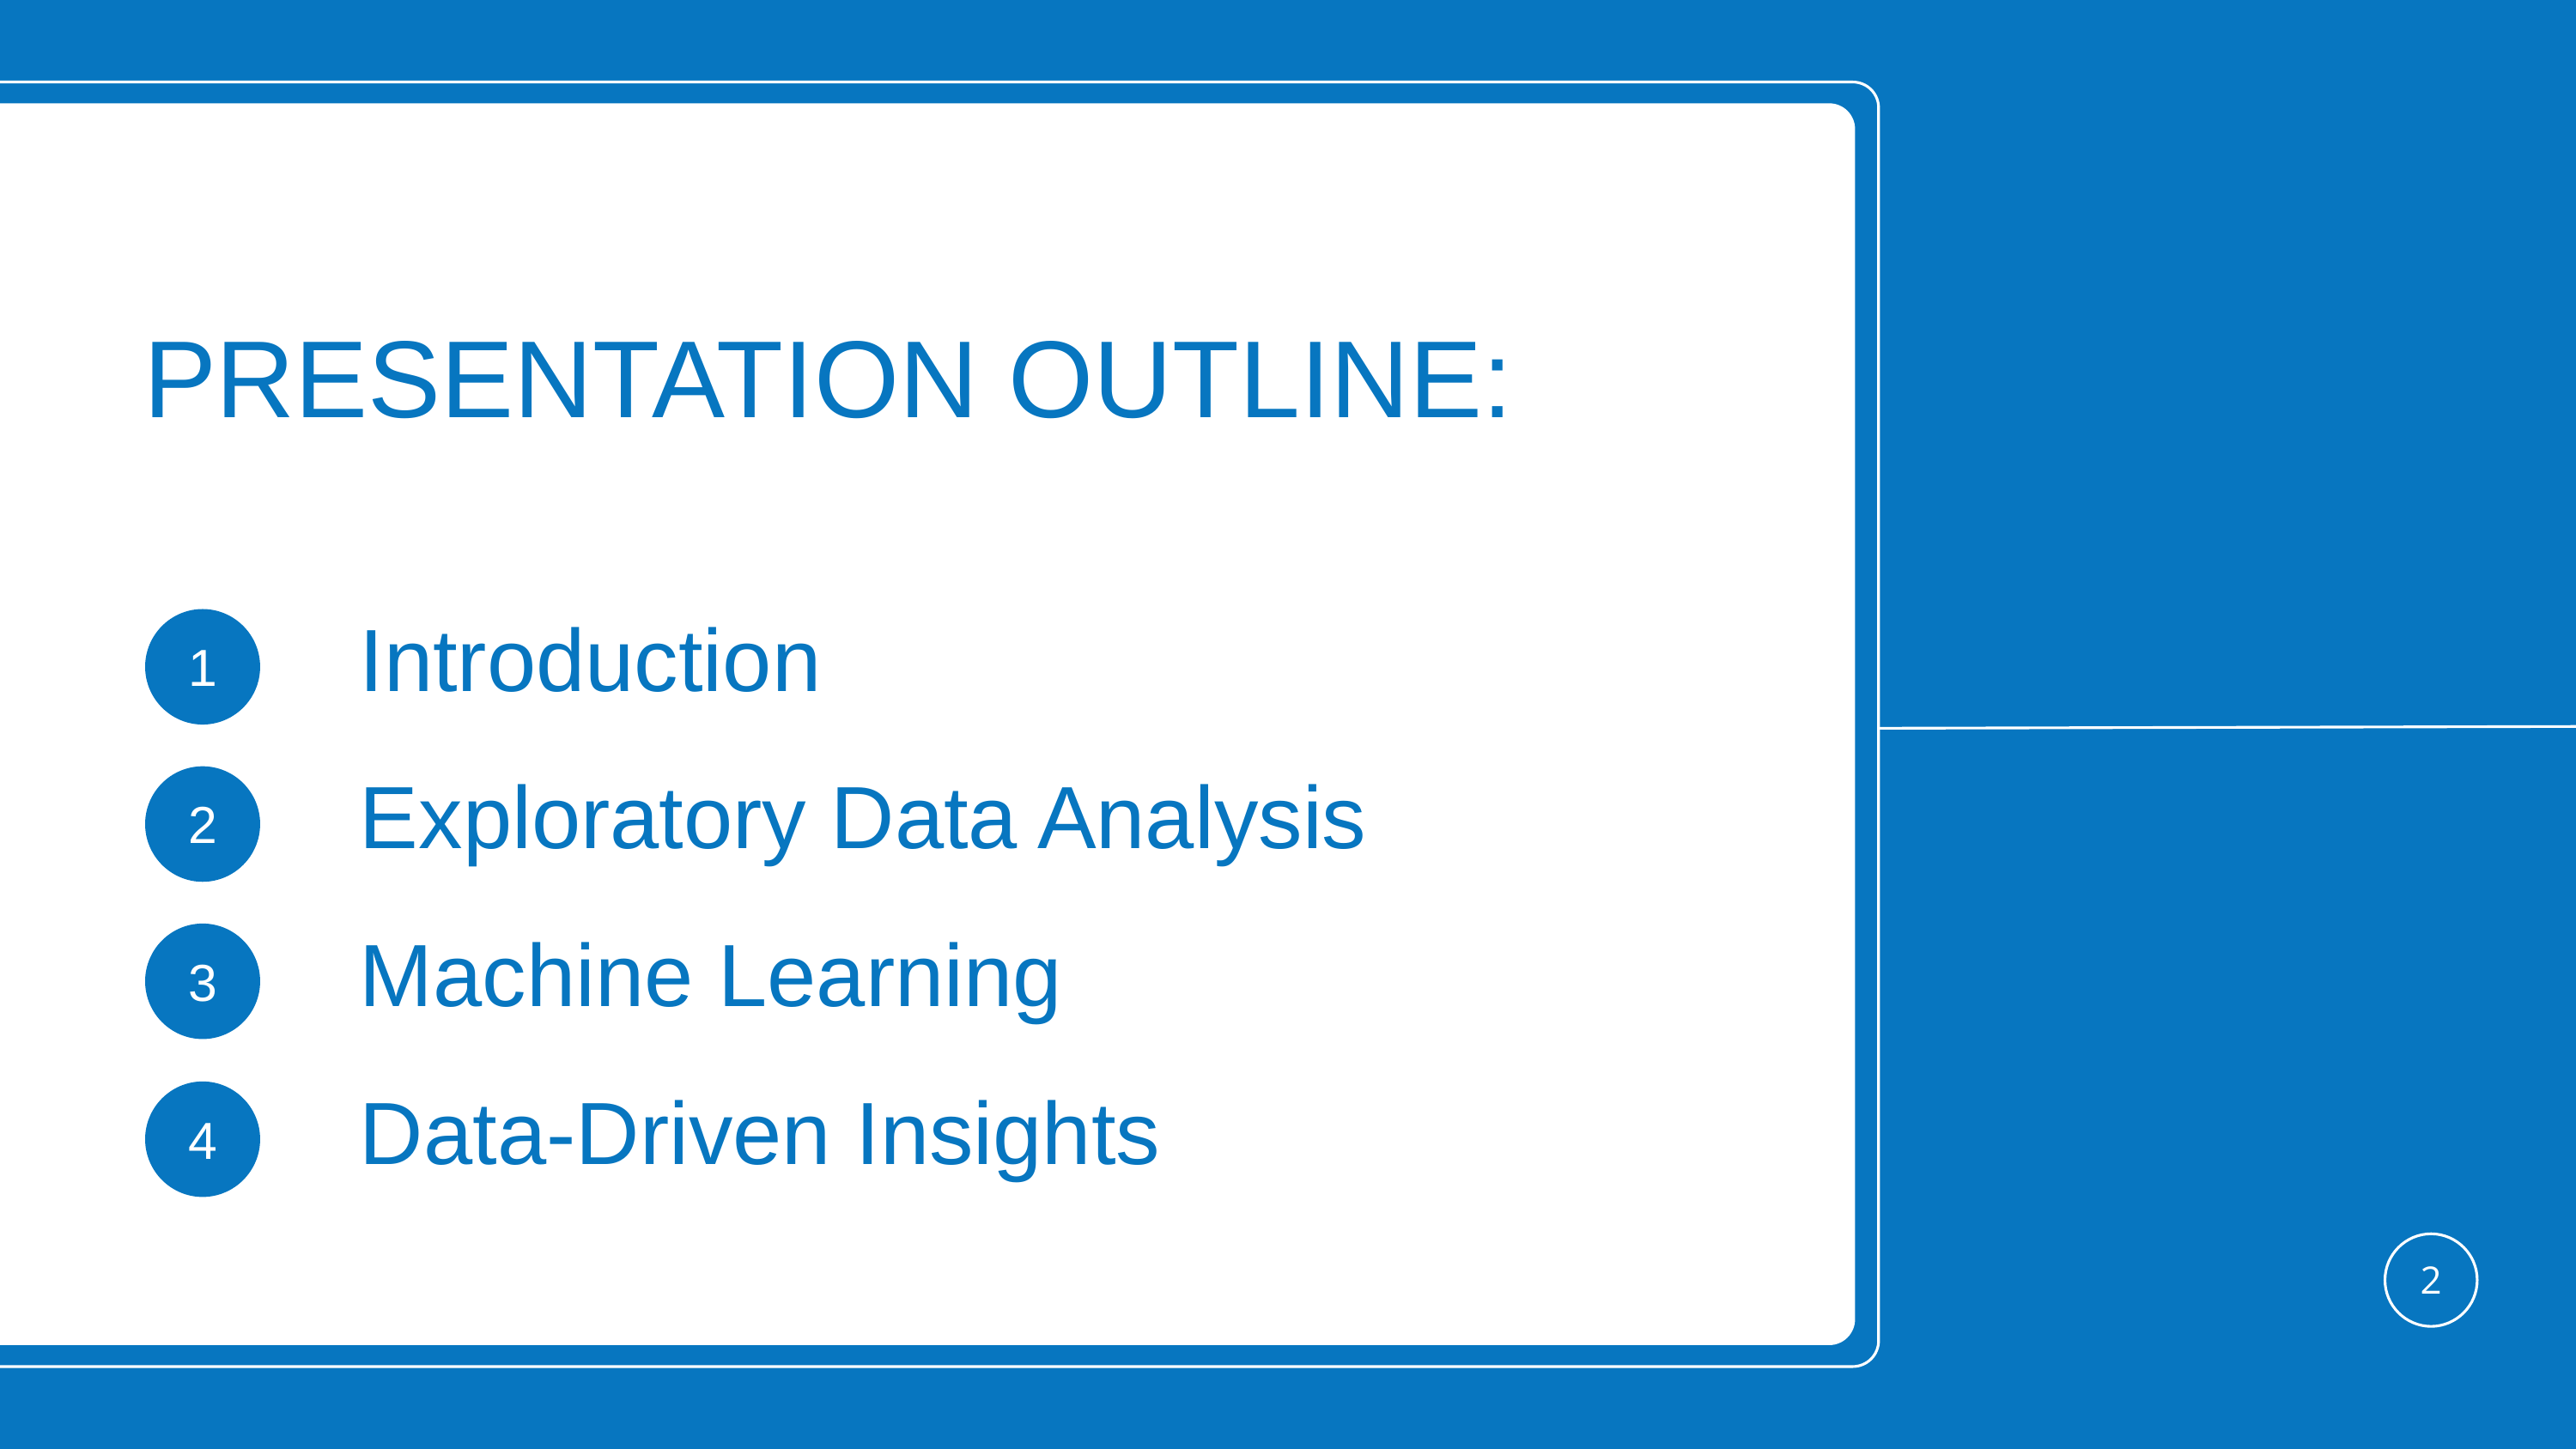

PRESENTATION OUTLINE:

1
Introduction

2
Exploratory Data Analysis

3
Machine Learning

4
Data-Driven Insights

2